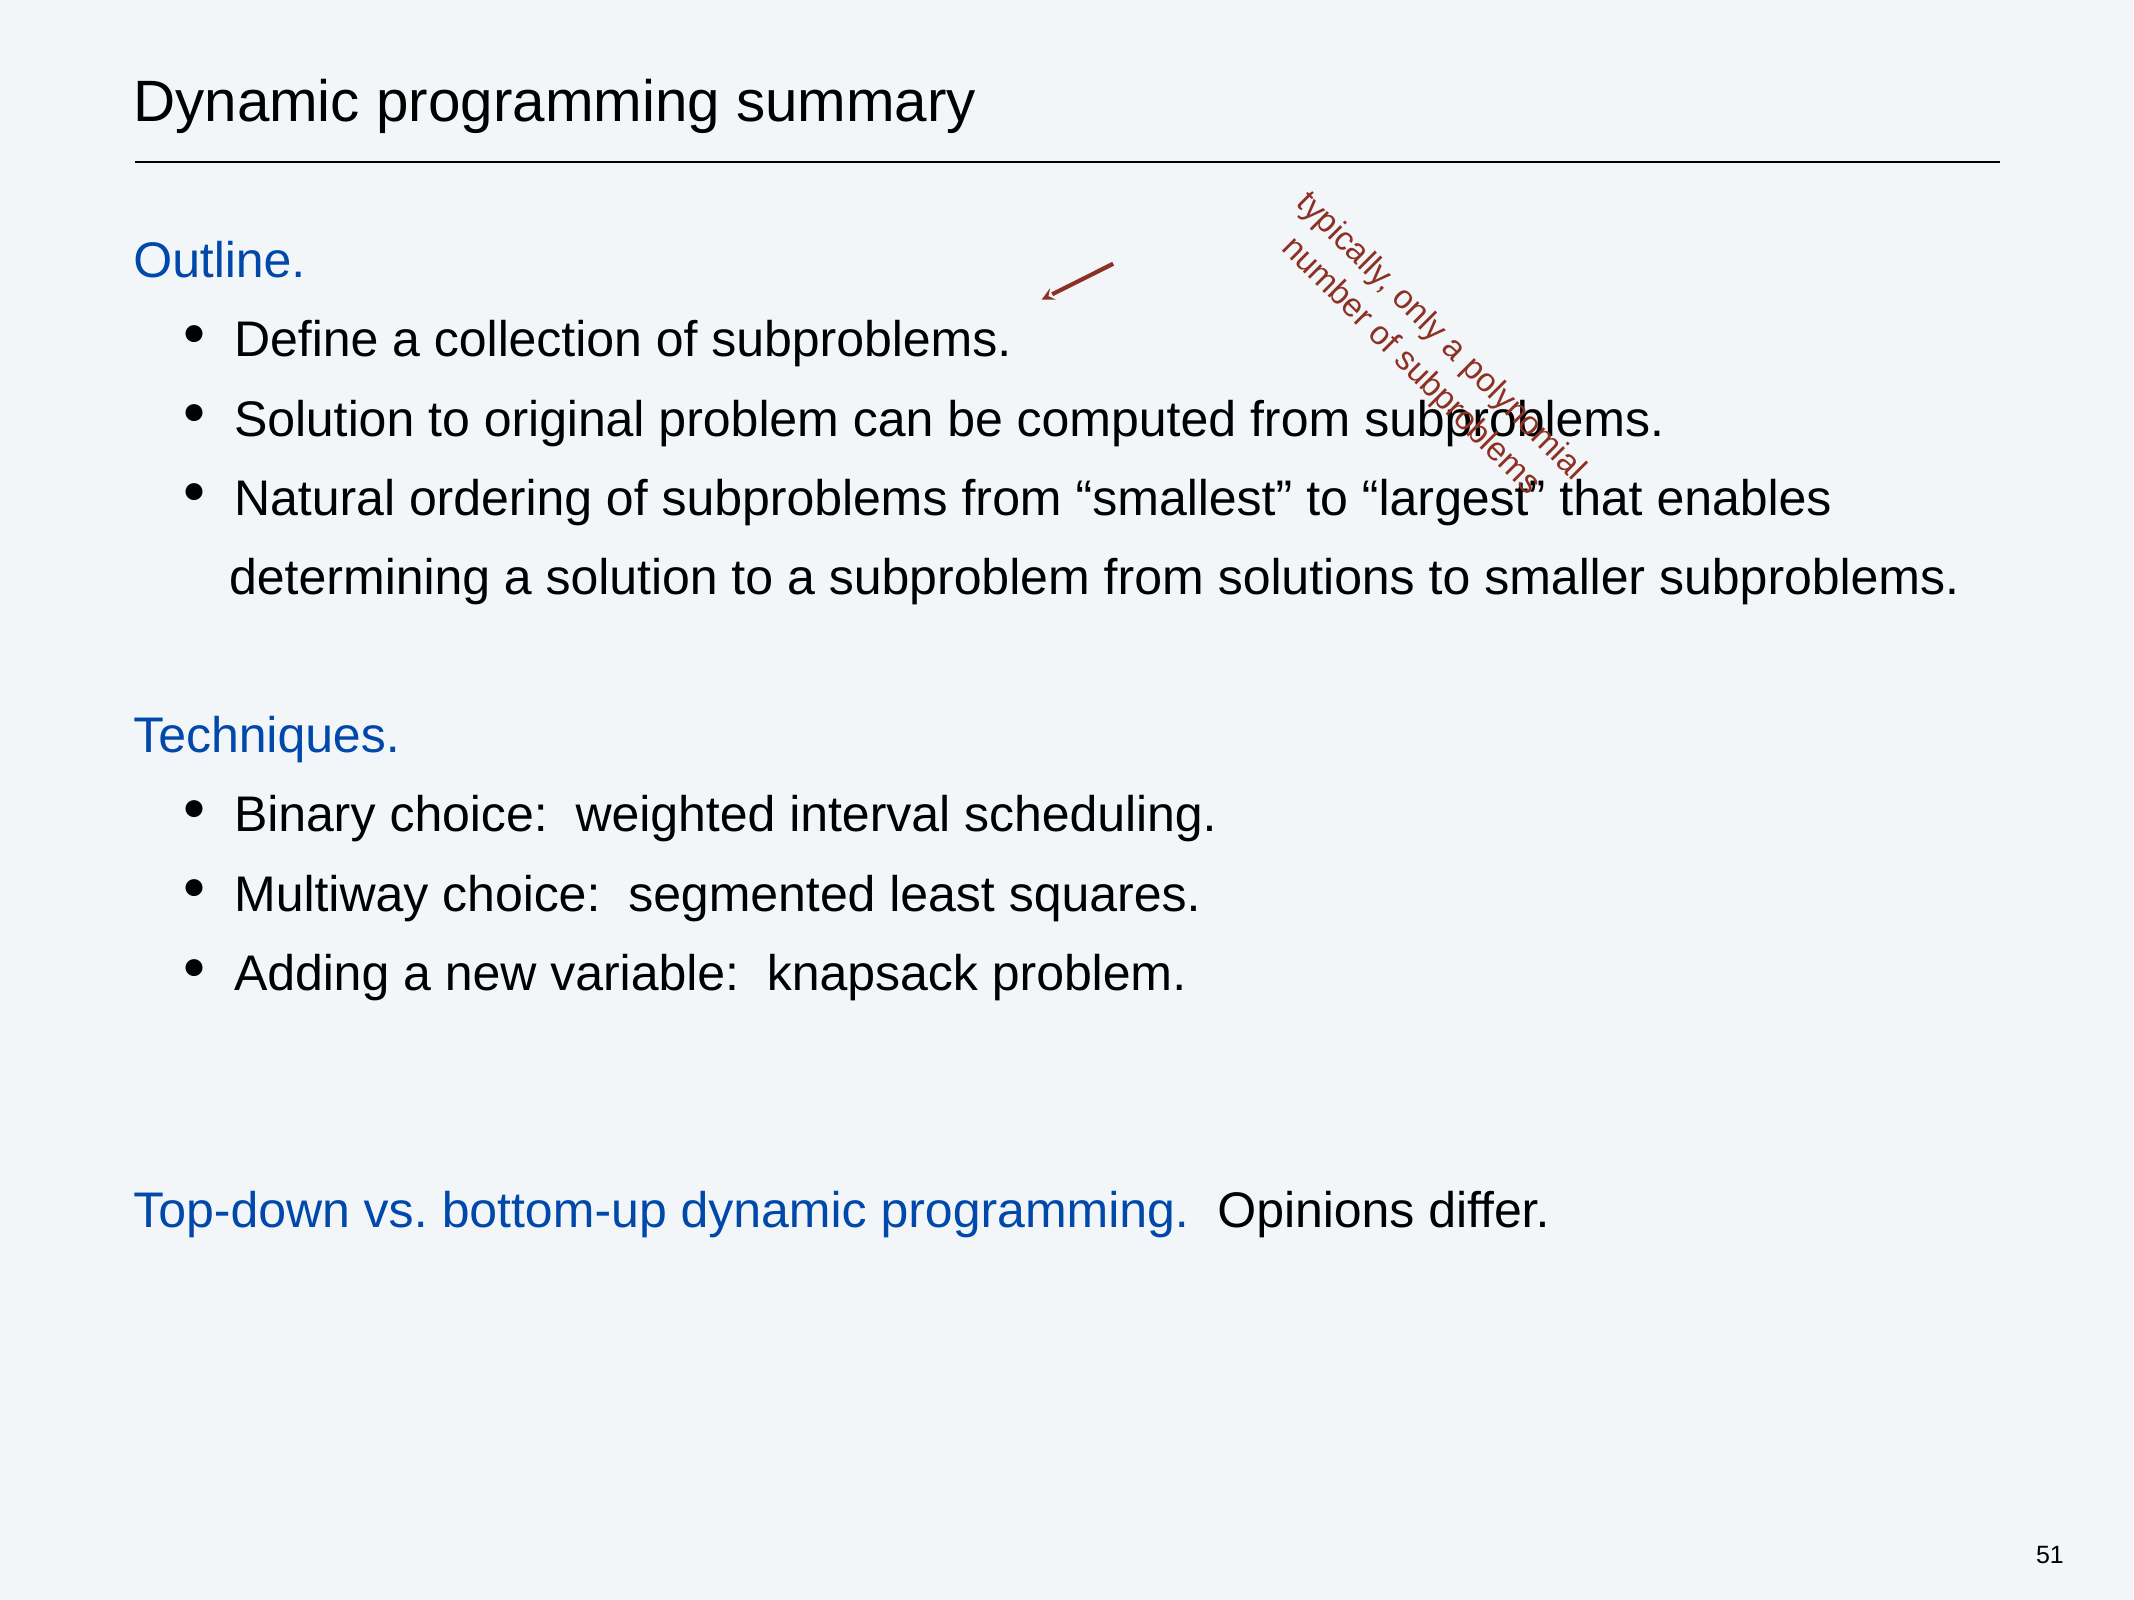

# Dynamic programming summary

Outline.
Define a collection of subproblems.
Solution to original problem can be computed from subproblems.
Natural ordering of subproblems from “smallest” to “largest” that enables determining a solution to a subproblem from solutions to smaller subproblems.
Techniques.
Binary choice:  weighted interval scheduling.
Multiway choice:  segmented least squares.
Adding a new variable:  knapsack problem.
Top-down vs. bottom-up dynamic programming.  Opinions differ.
typically, only a polynomial
number of subproblems

51